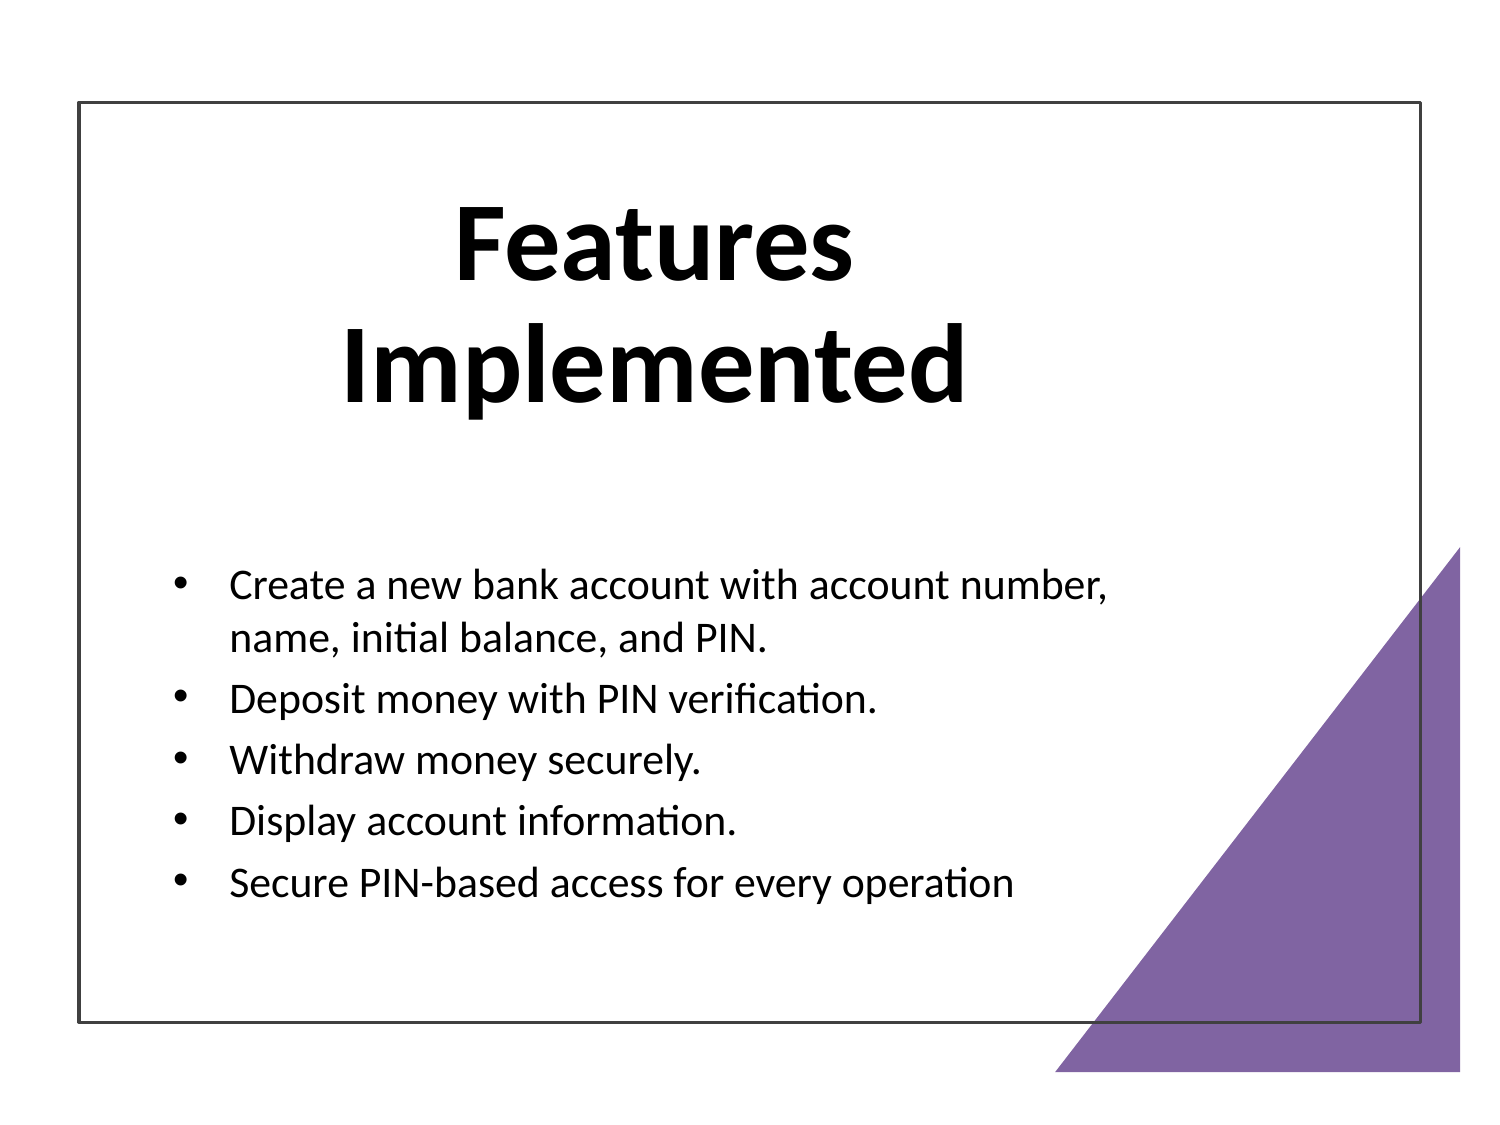

# Features Implemented

Create a new bank account with account number, name, initial balance, and PIN.
Deposit money with PIN verification.
Withdraw money securely.
Display account information.
Secure PIN-based access for every operation